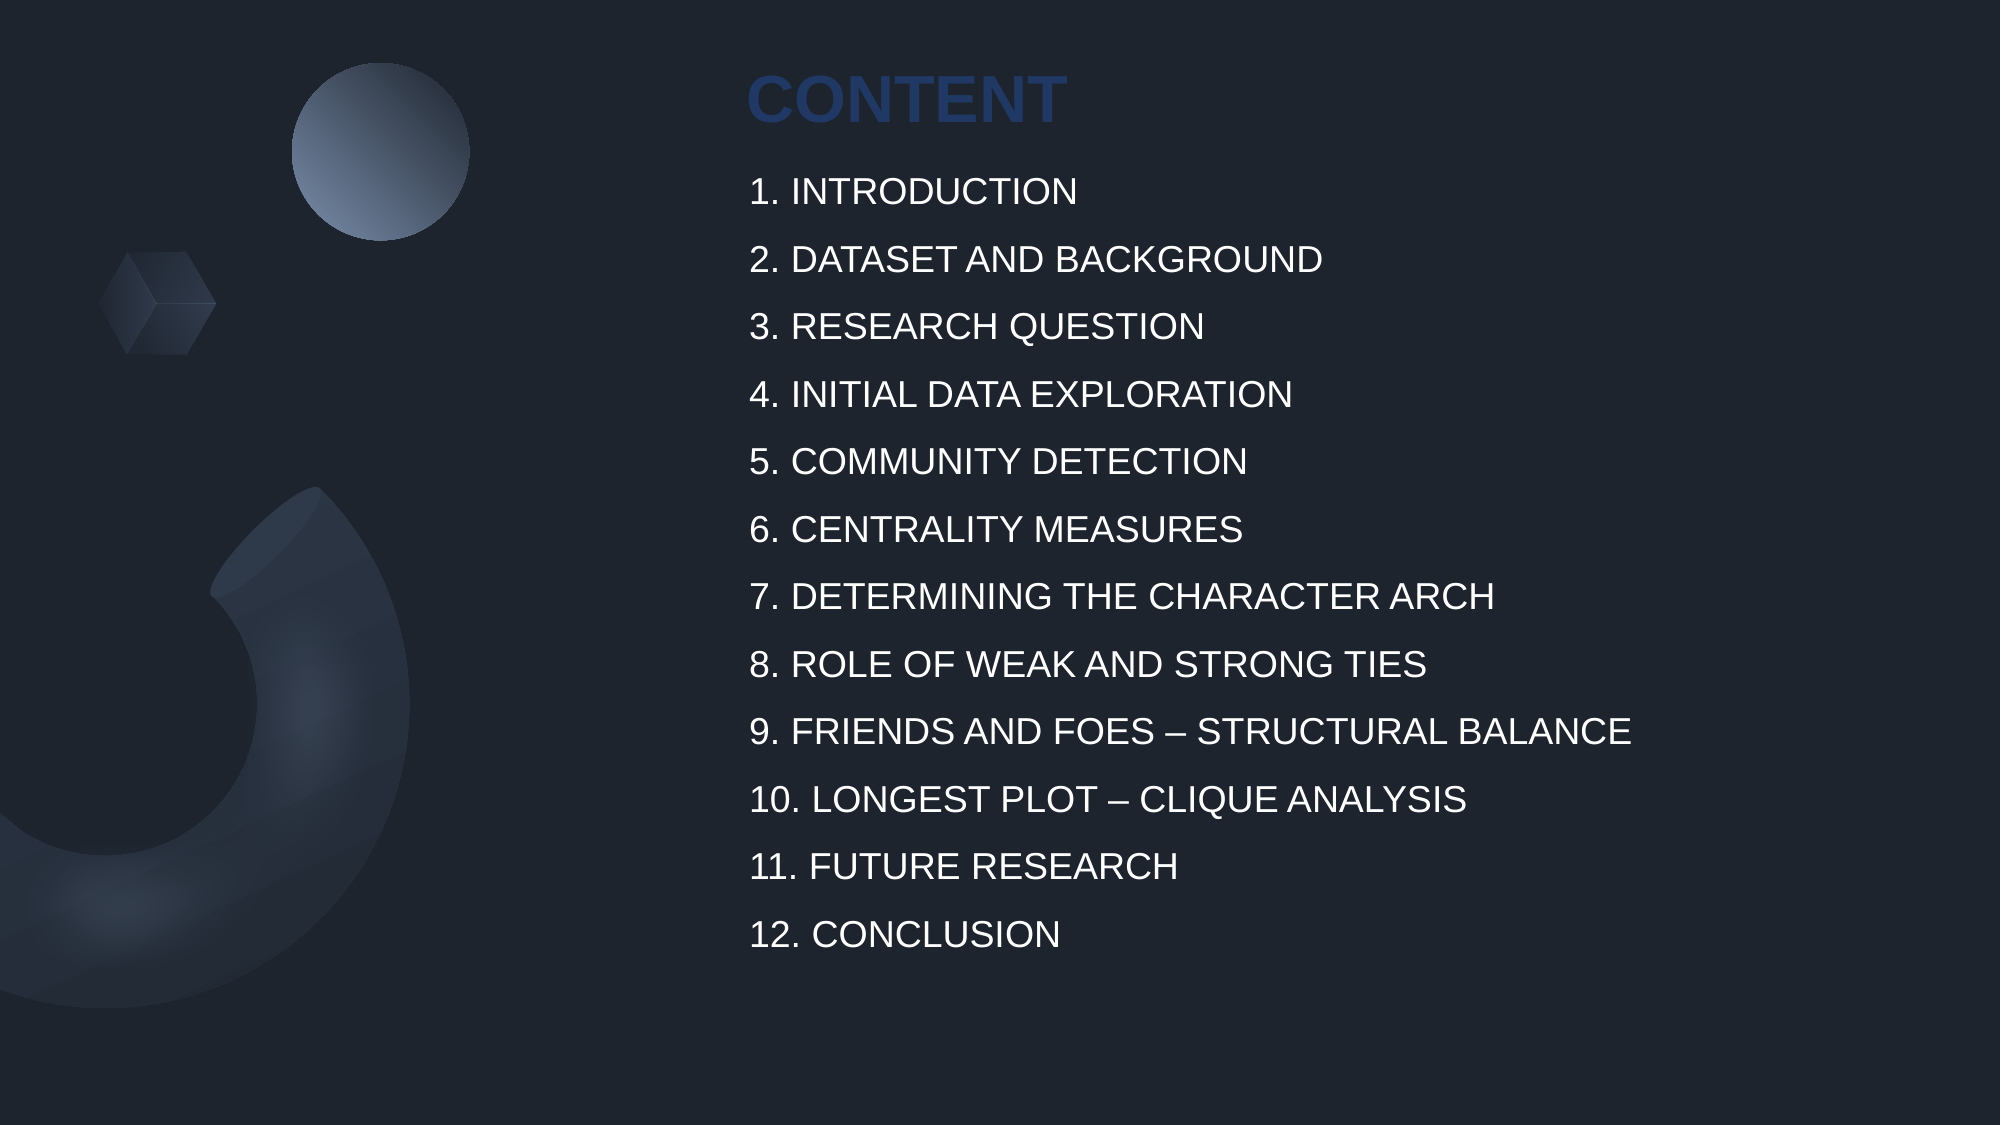

CONTENT
# 1. INTRODUCTION 2. DATASET AND BACKGROUND 3. RESEARCH QUESTION 4. INITIAL DATA EXPLORATION 5. COMMUNITY DETECTION 6. CENTRALITY MEASURES 7. DETERMINING THE CHARACTER ARCH 8. ROLE OF WEAK AND STRONG TIES 9. FRIENDS AND FOES – STRUCTURAL BALANCE 10. LONGEST PLOT – CLIQUE ANALYSIS 11. FUTURE RESEARCH 12. CONCLUSION